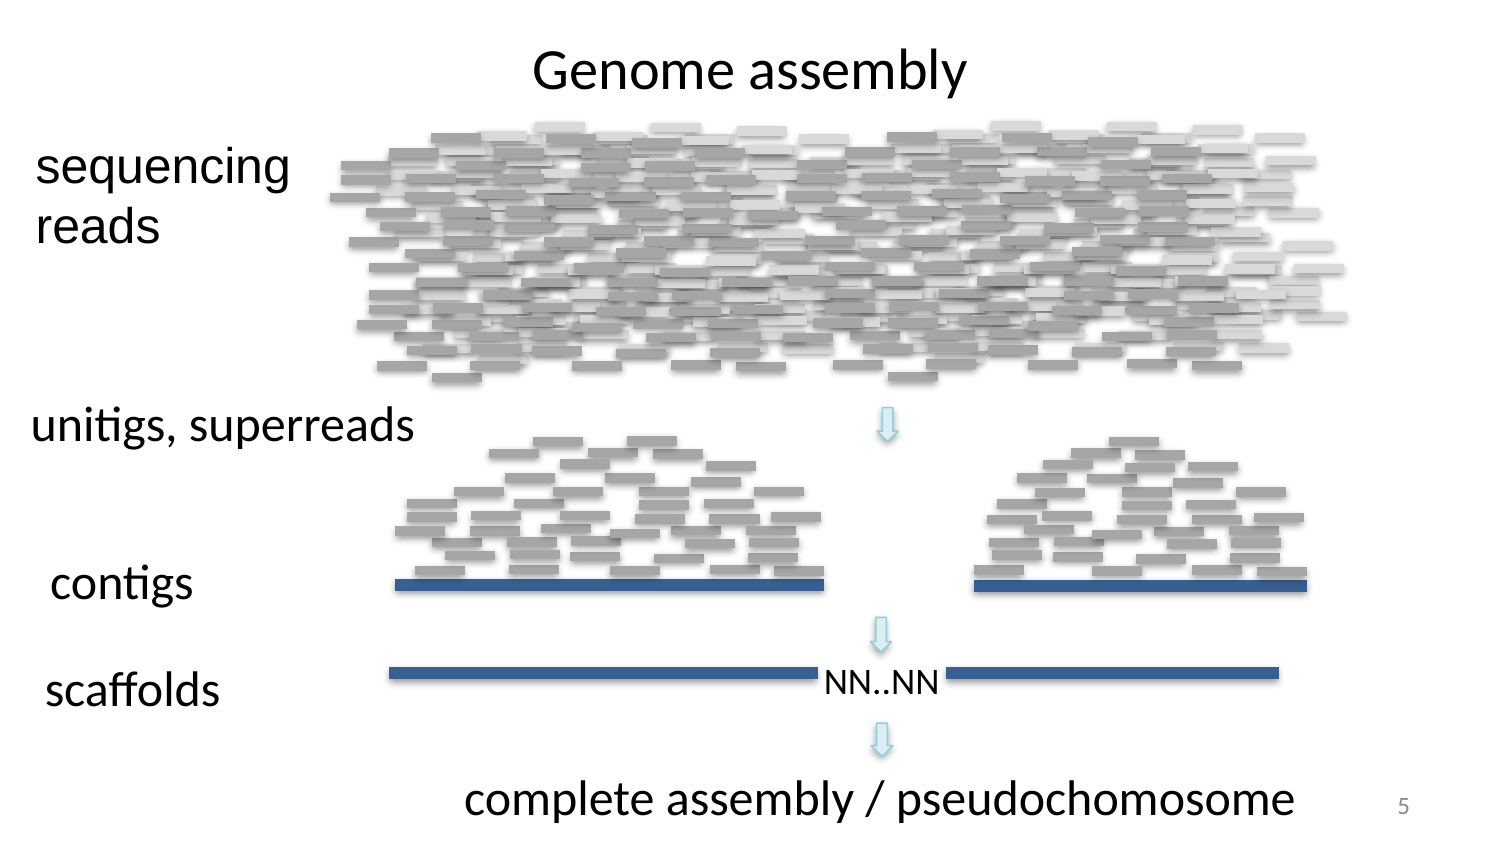

Genome assembly
sequencing
reads
unitigs, superreads

contigs

scaffolds
NN..NN

complete assembly / pseudochomosome
5